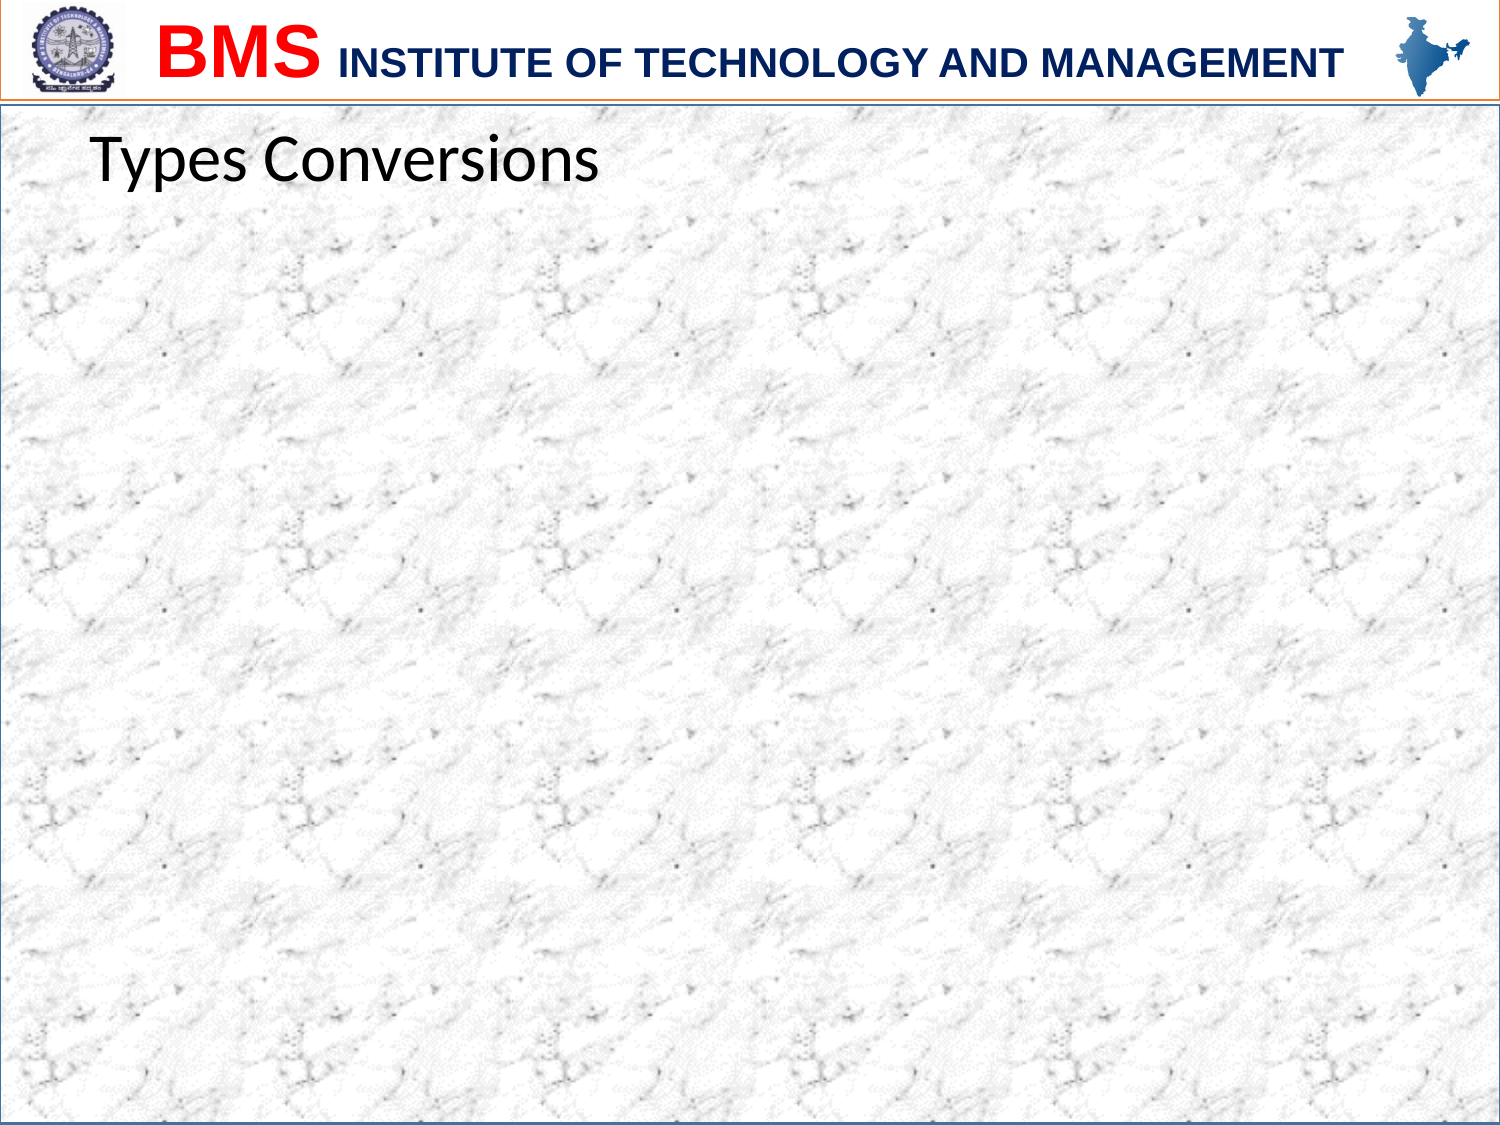

# Types Conversions
Implicit conversions
Occur automatically
Guaranteed to succeed
No information (precision) loss
Explicit conversions
Require a cast
May not succeed
Information (precision) might be lost
Both implicit and explicit conversions can be user-defined